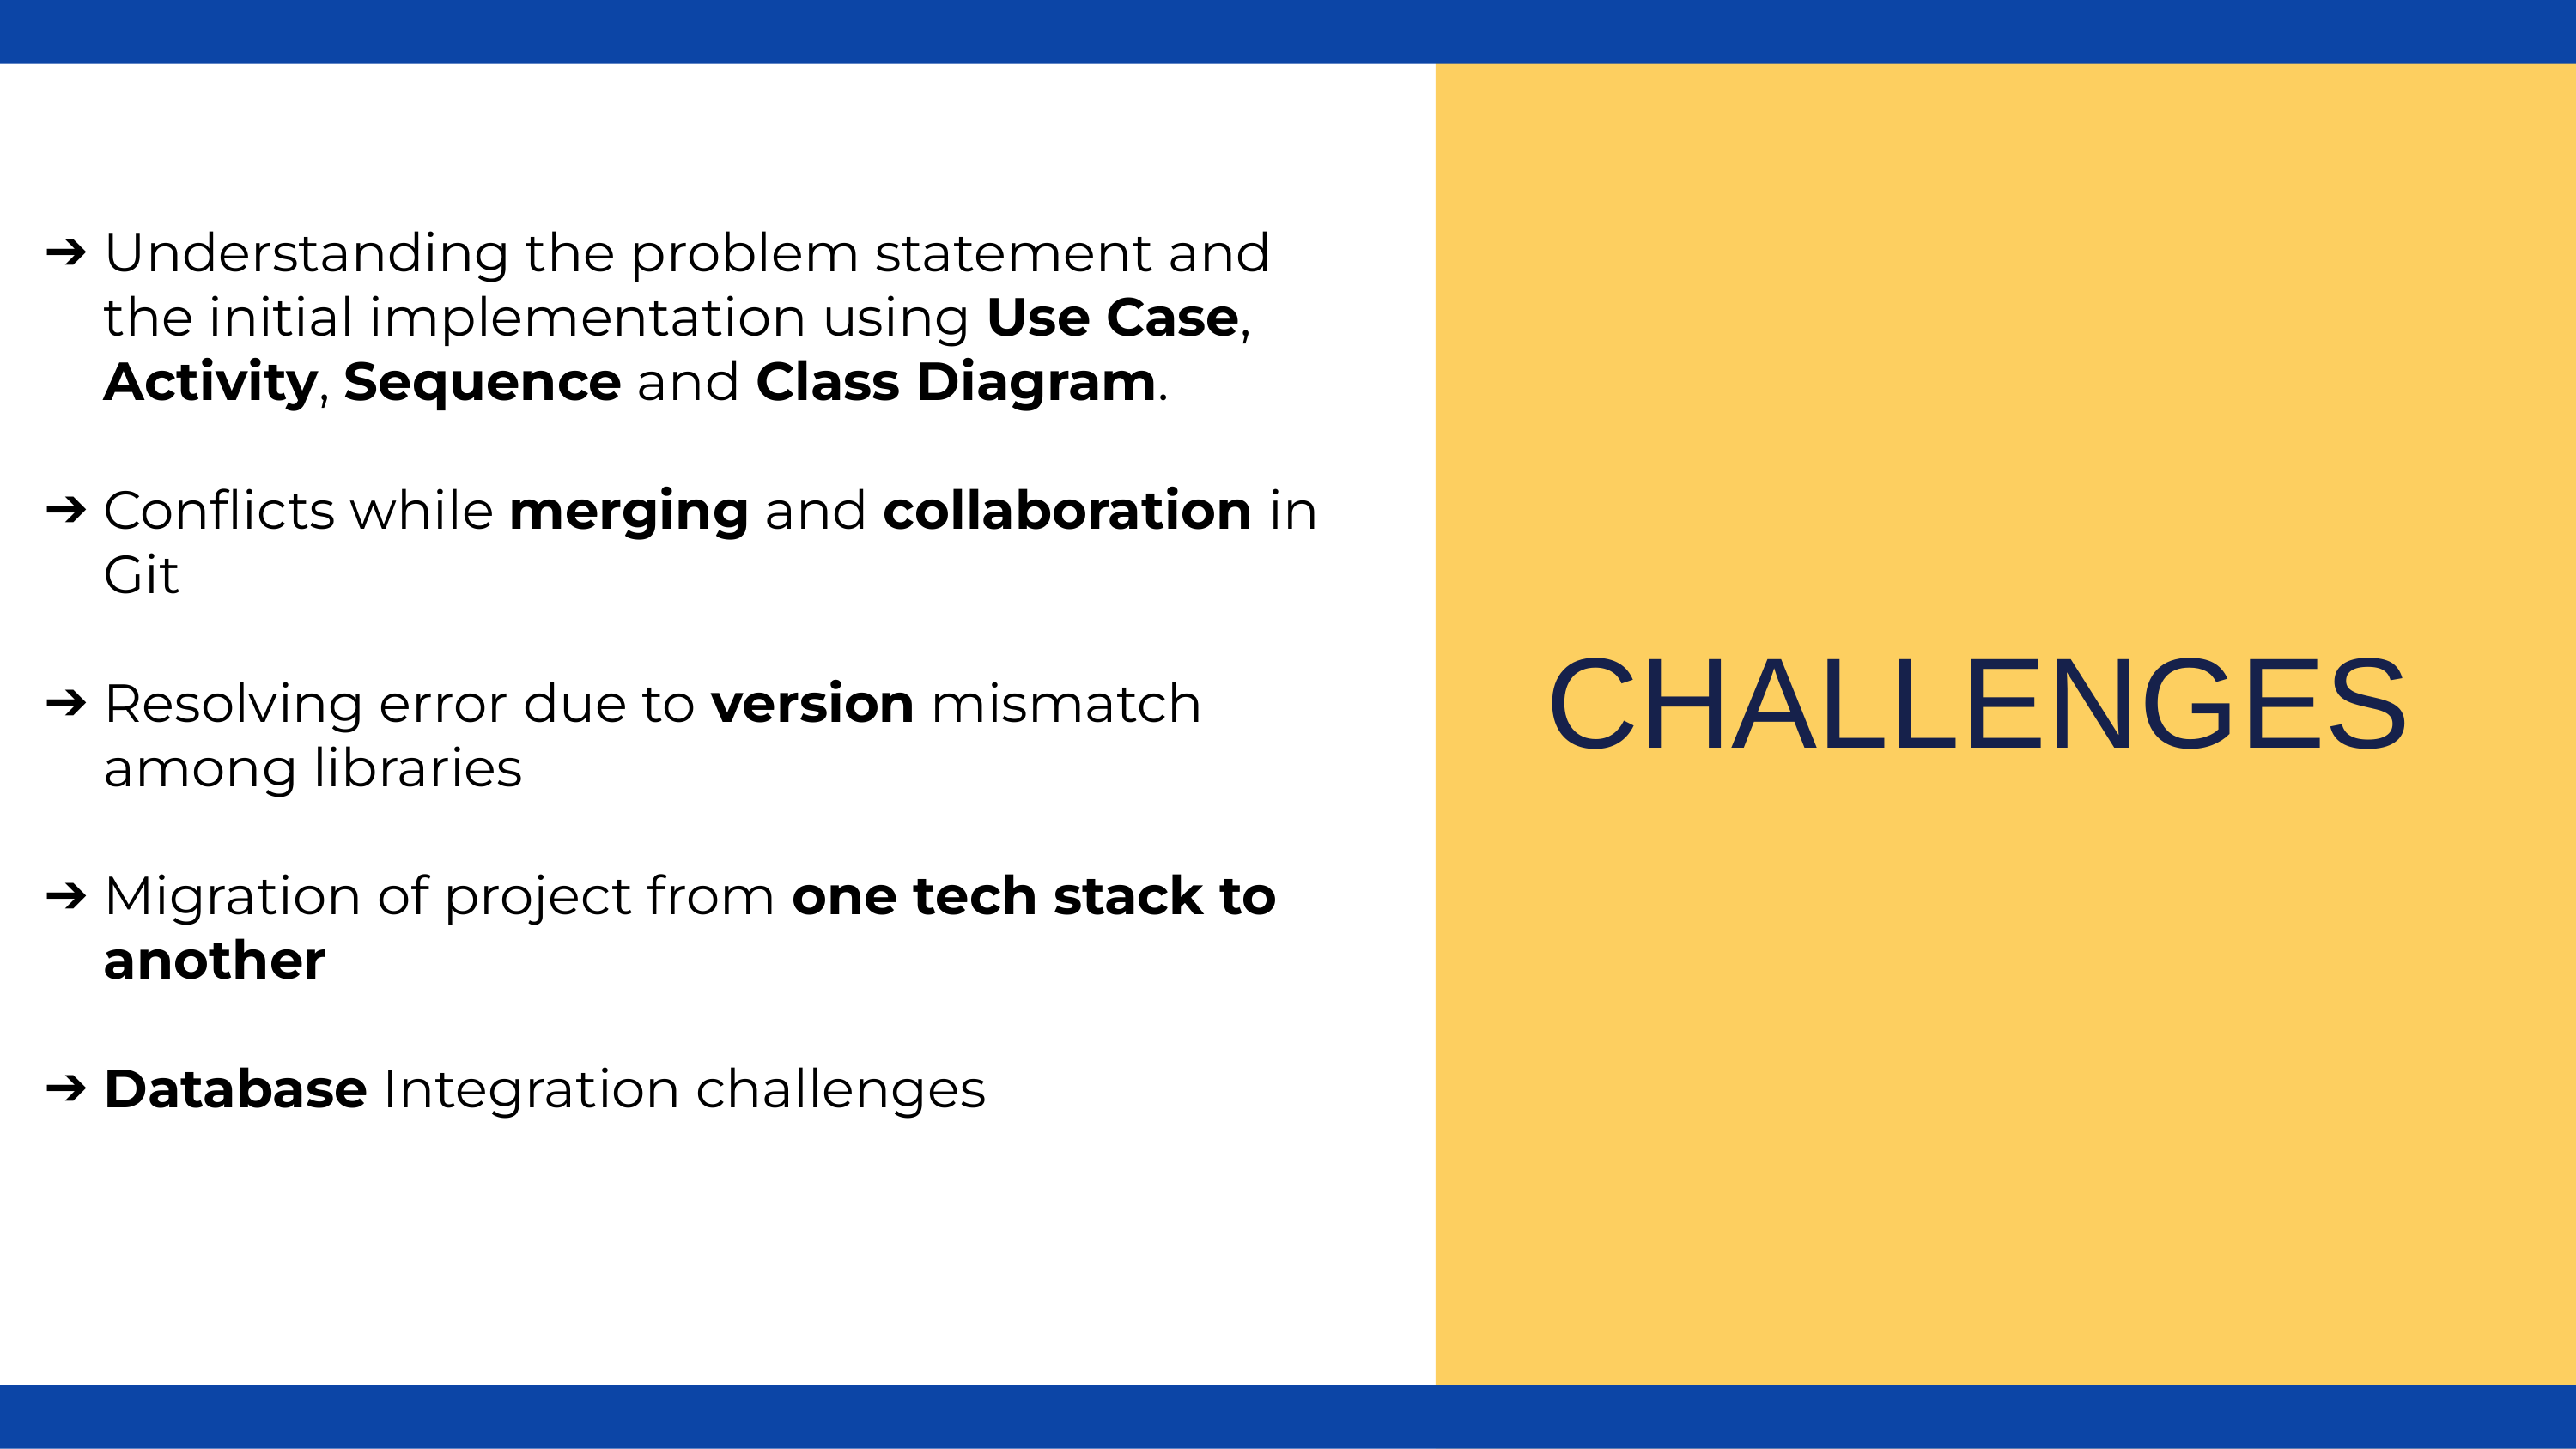

Understanding the problem statement and the initial implementation using Use Case, Activity, Sequence and Class Diagram.

Conflicts while merging and collaboration in Git

Resolving error due to version mismatch among libraries

Migration of project from one tech stack to another

Database Integration challenges

CHALLENGES